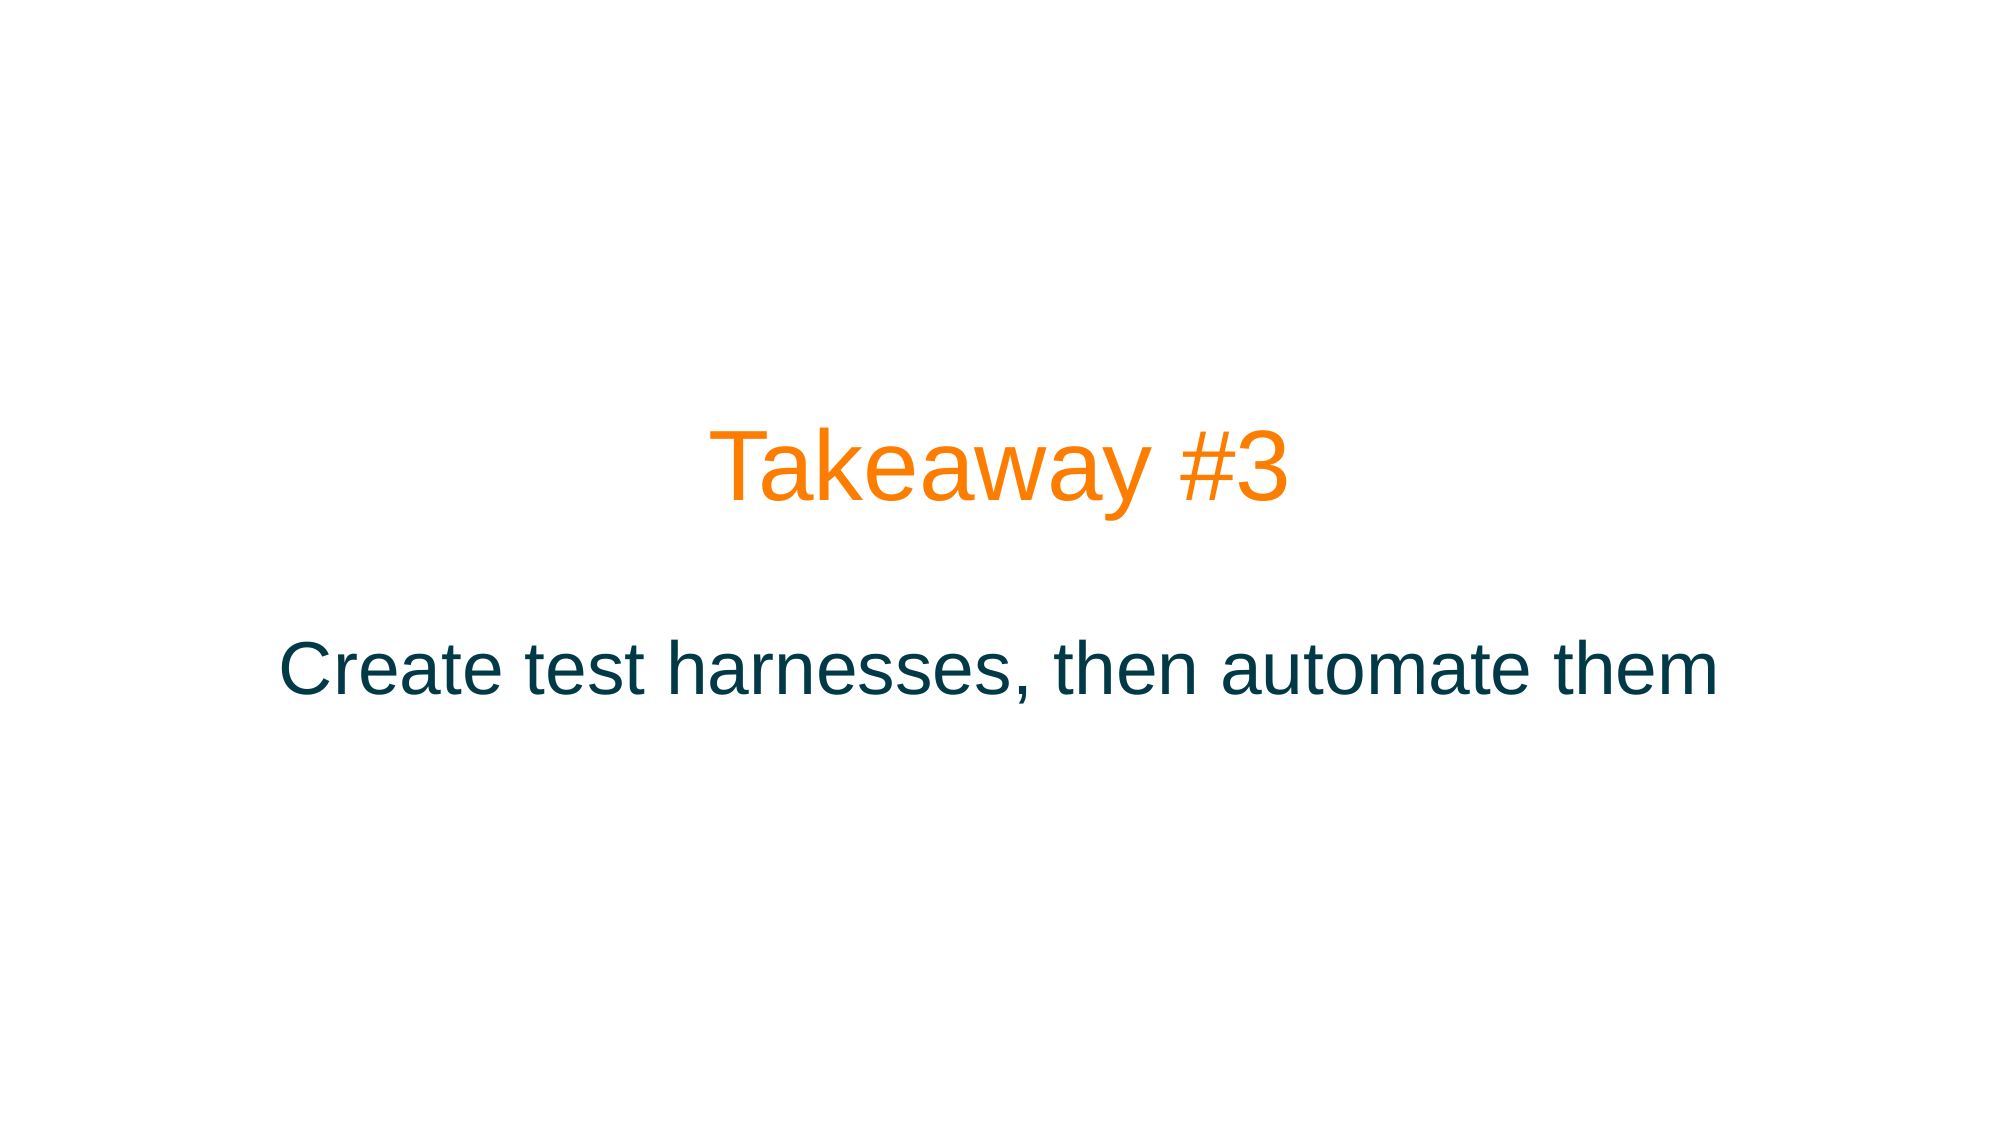

# Takeaway #3 Create test harnesses, then automate them